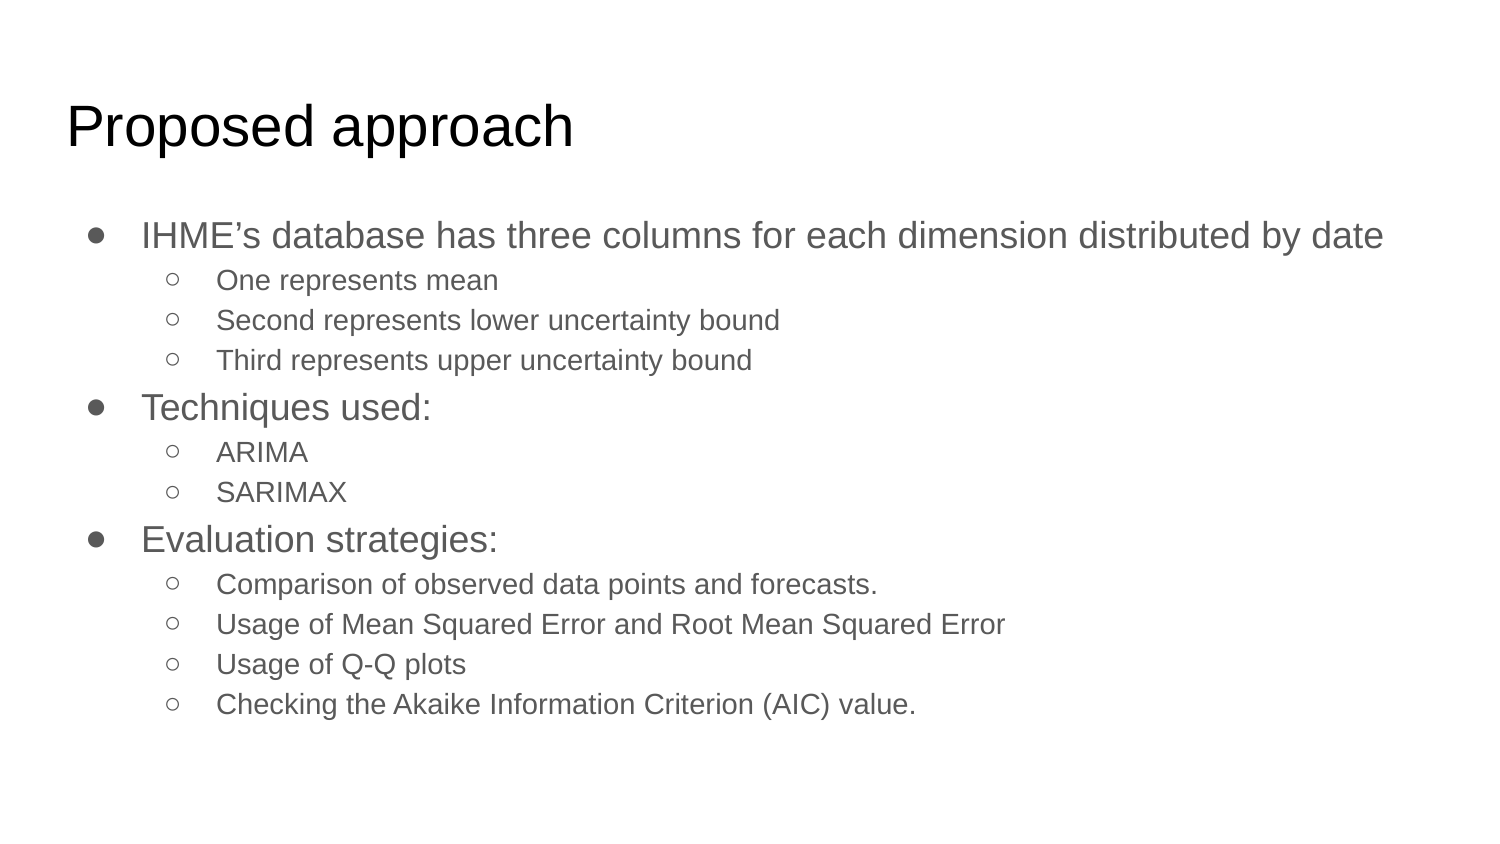

# Proposed approach
IHME’s database has three columns for each dimension distributed by date
One represents mean
Second represents lower uncertainty bound
Third represents upper uncertainty bound
Techniques used:
ARIMA
SARIMAX
Evaluation strategies:
Comparison of observed data points and forecasts.
Usage of Mean Squared Error and Root Mean Squared Error
Usage of Q-Q plots
Checking the Akaike Information Criterion (AIC) value.